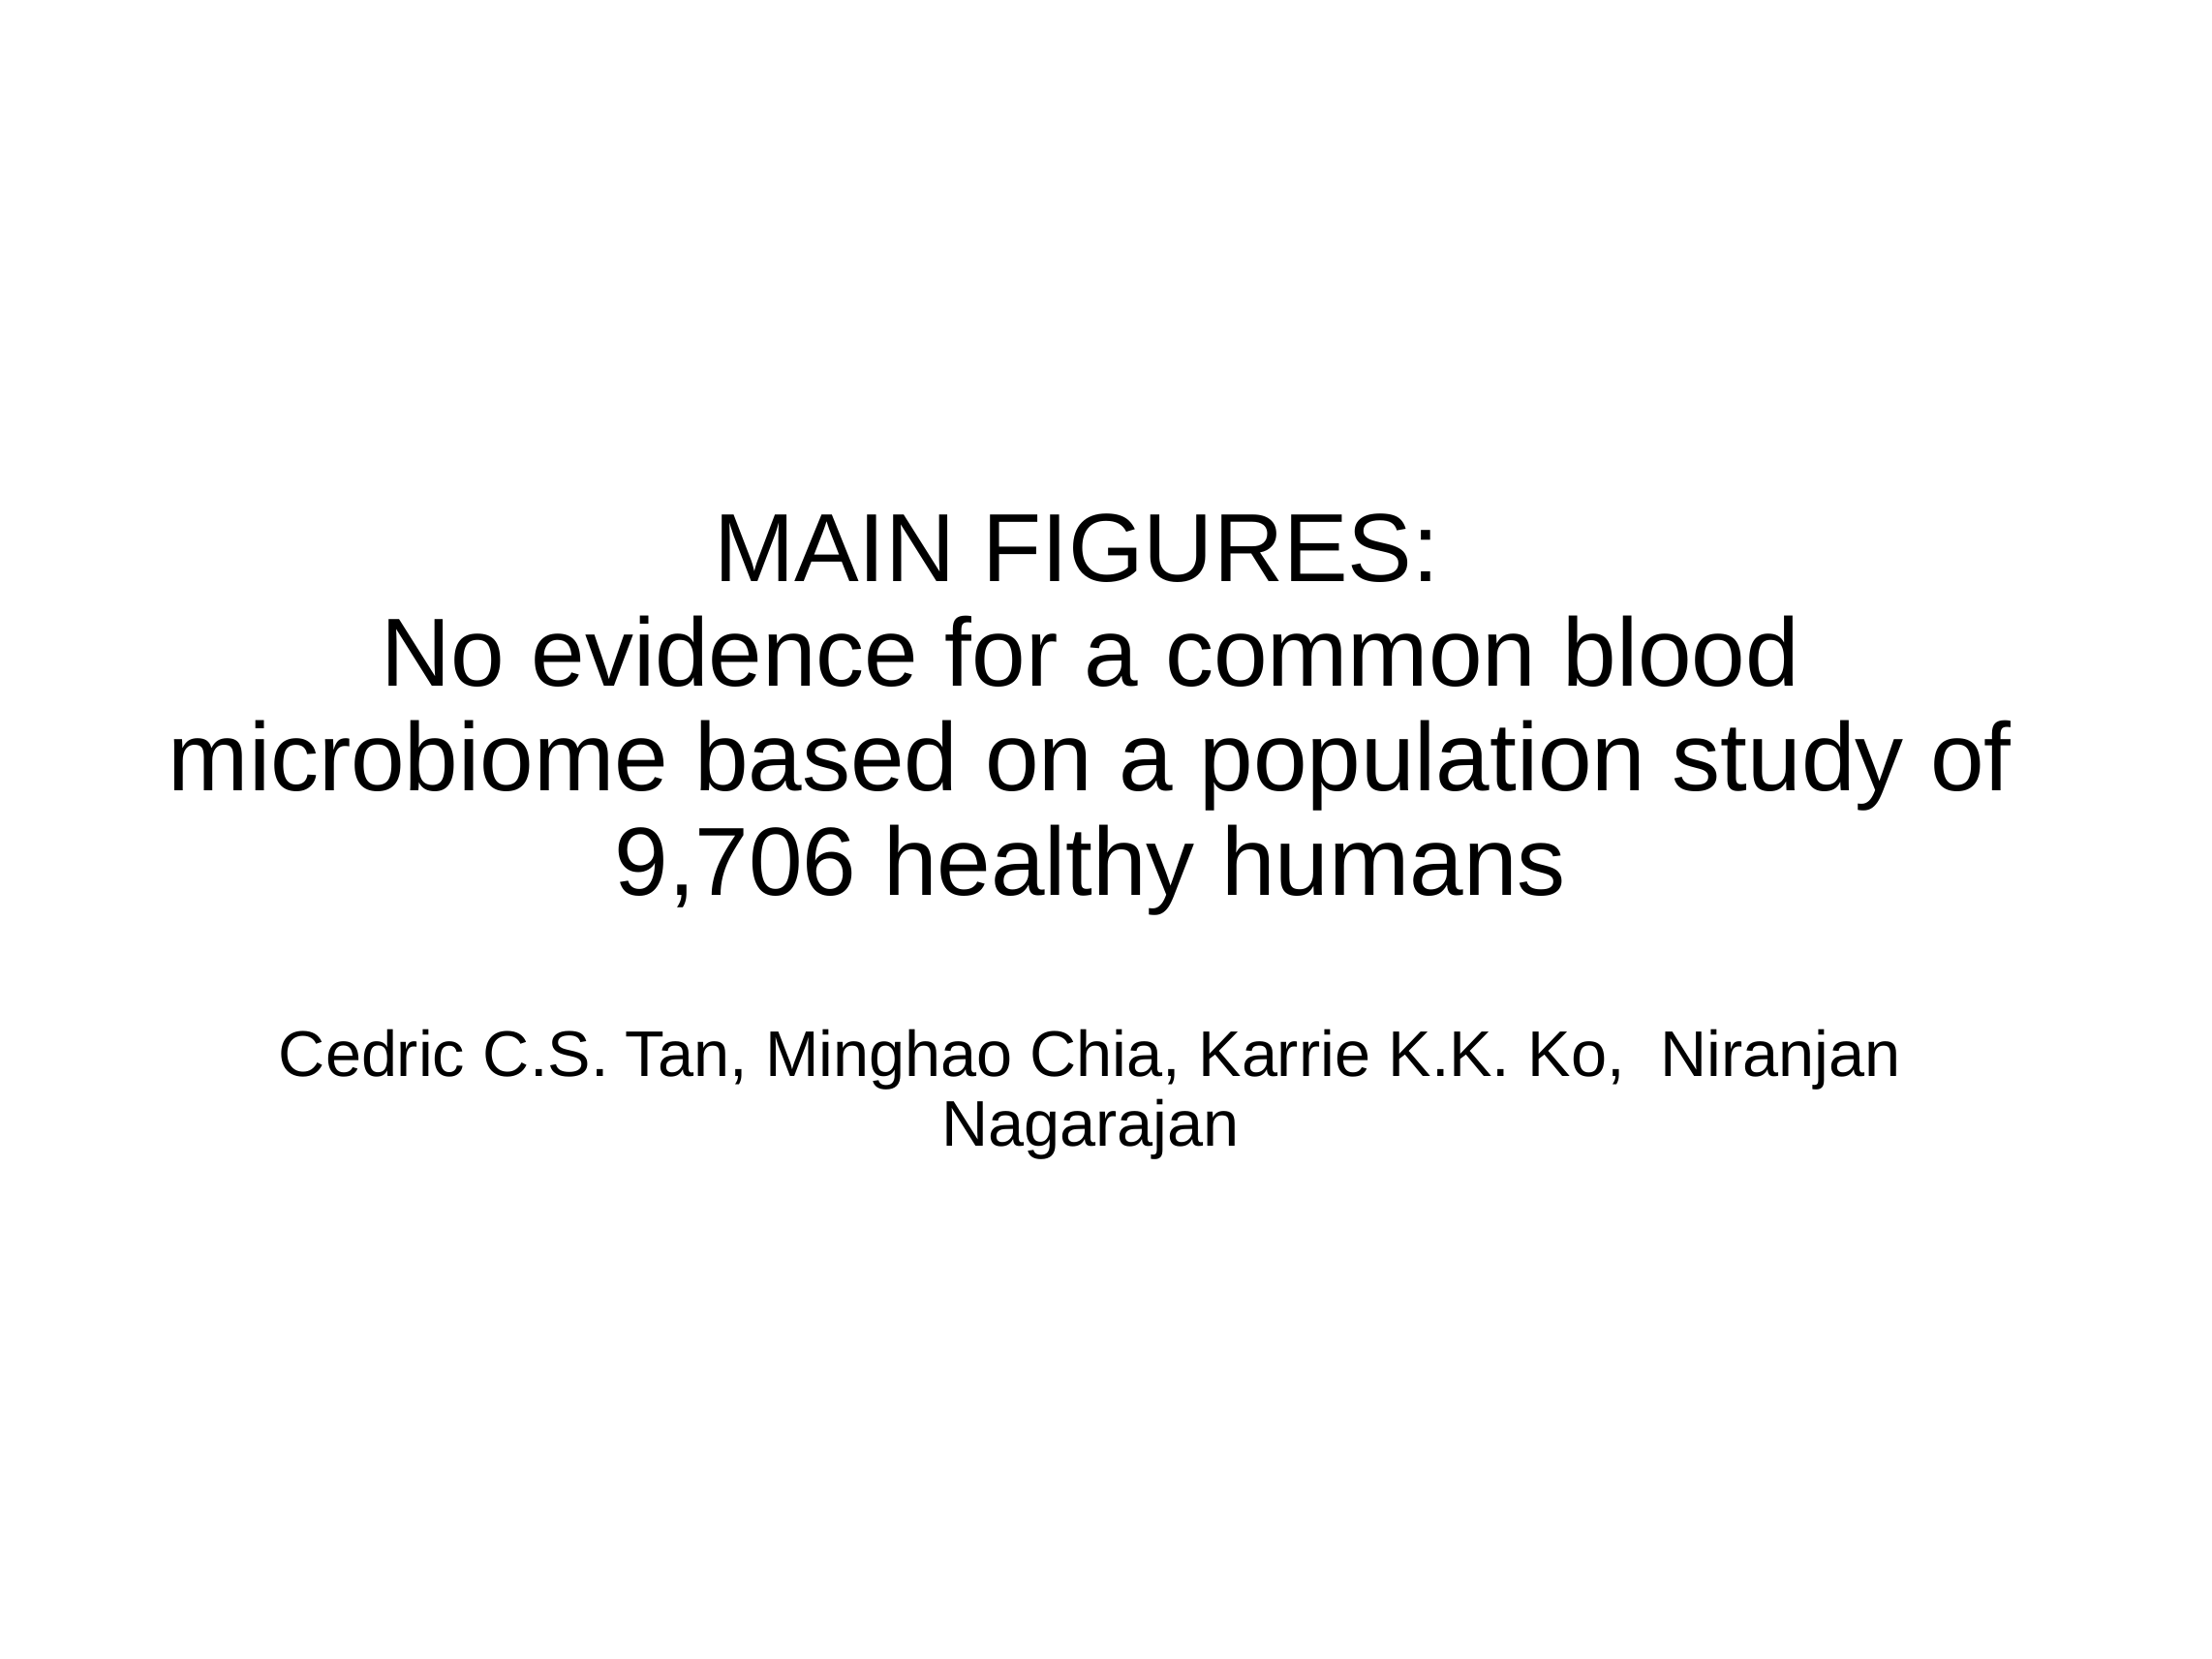

# MAIN FIGURES: No evidence for a common blood microbiome based on a population study of 9,706 healthy humans Cedric C.S. Tan, Minghao Chia, Karrie K.K. Ko,  Niranjan Nagarajan